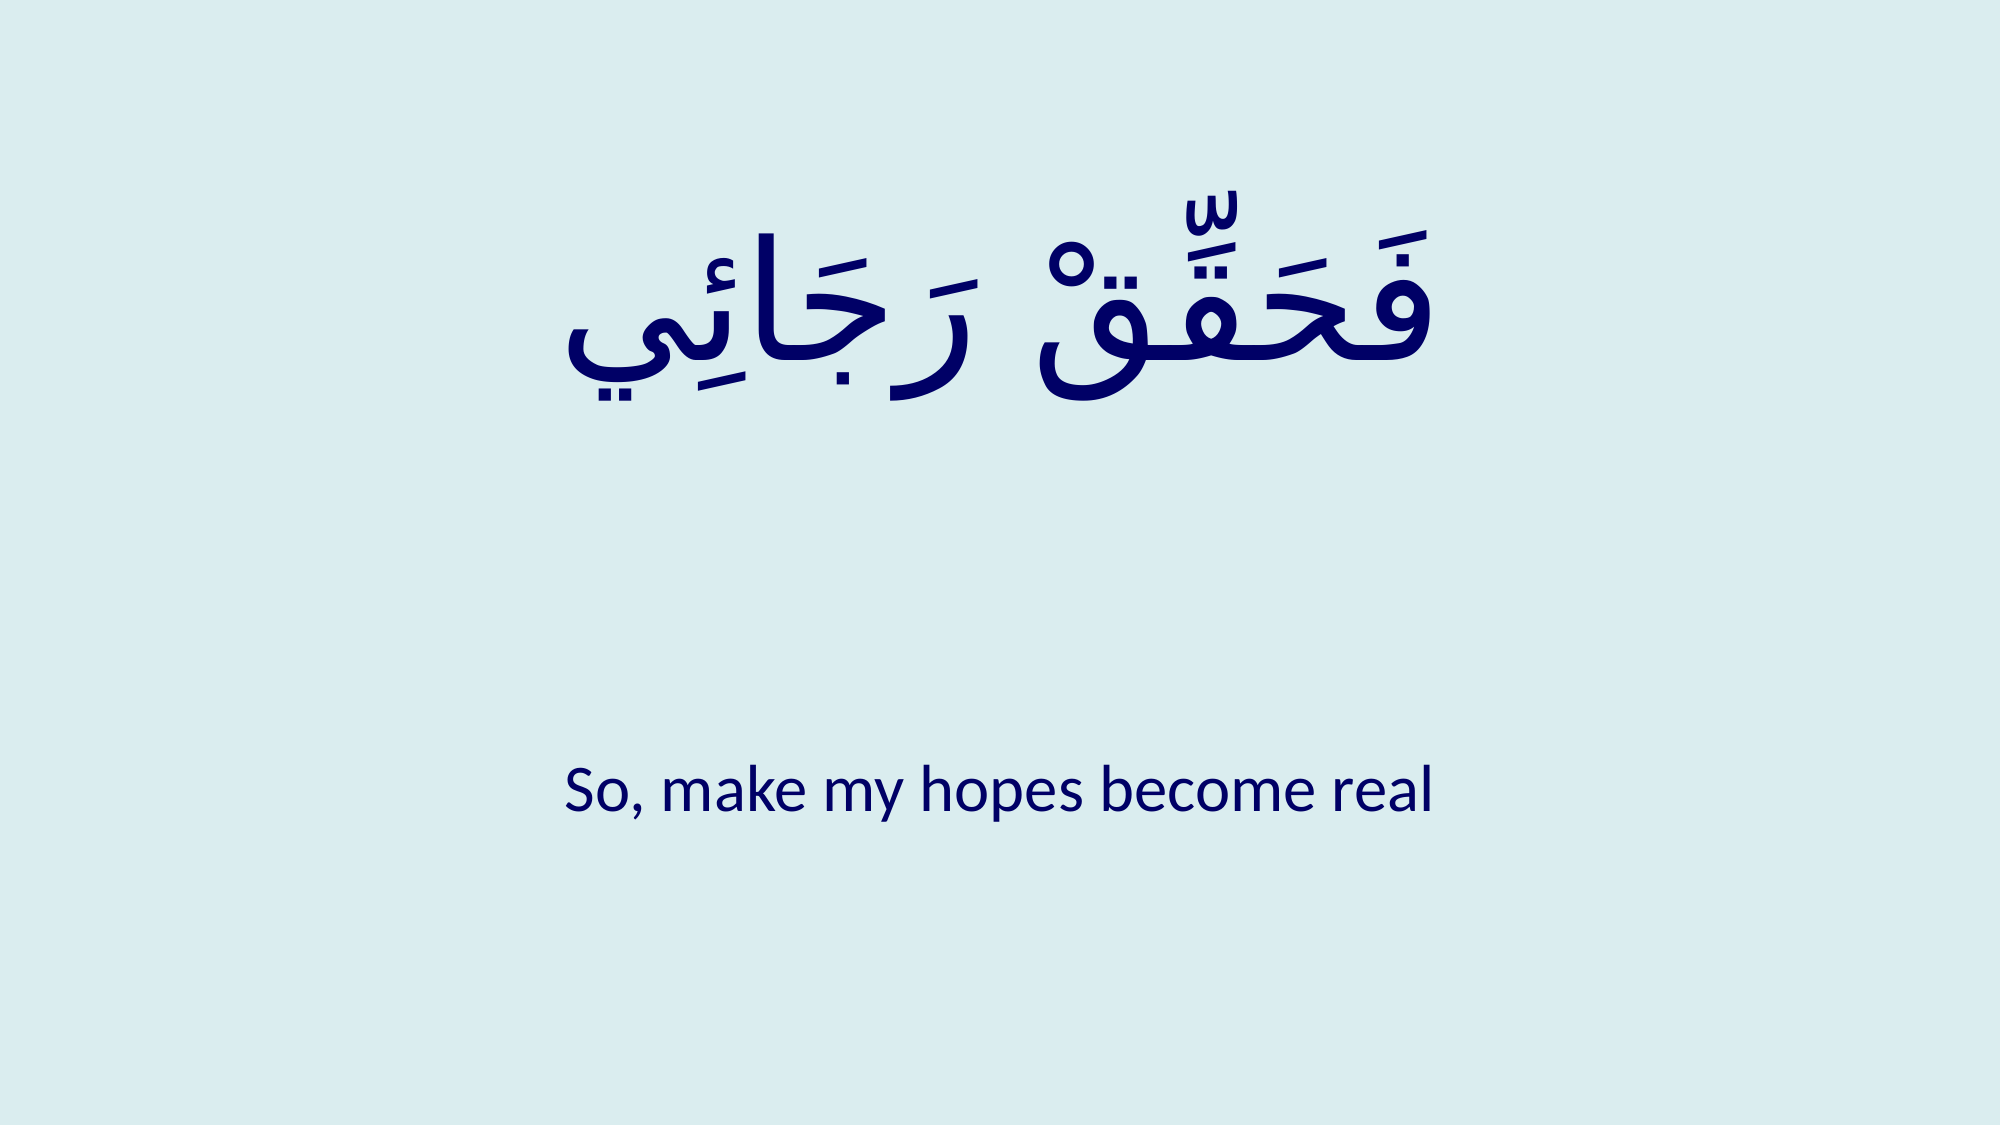

# فَحَقِّقْ رَجَائِي
So, make my hopes become real